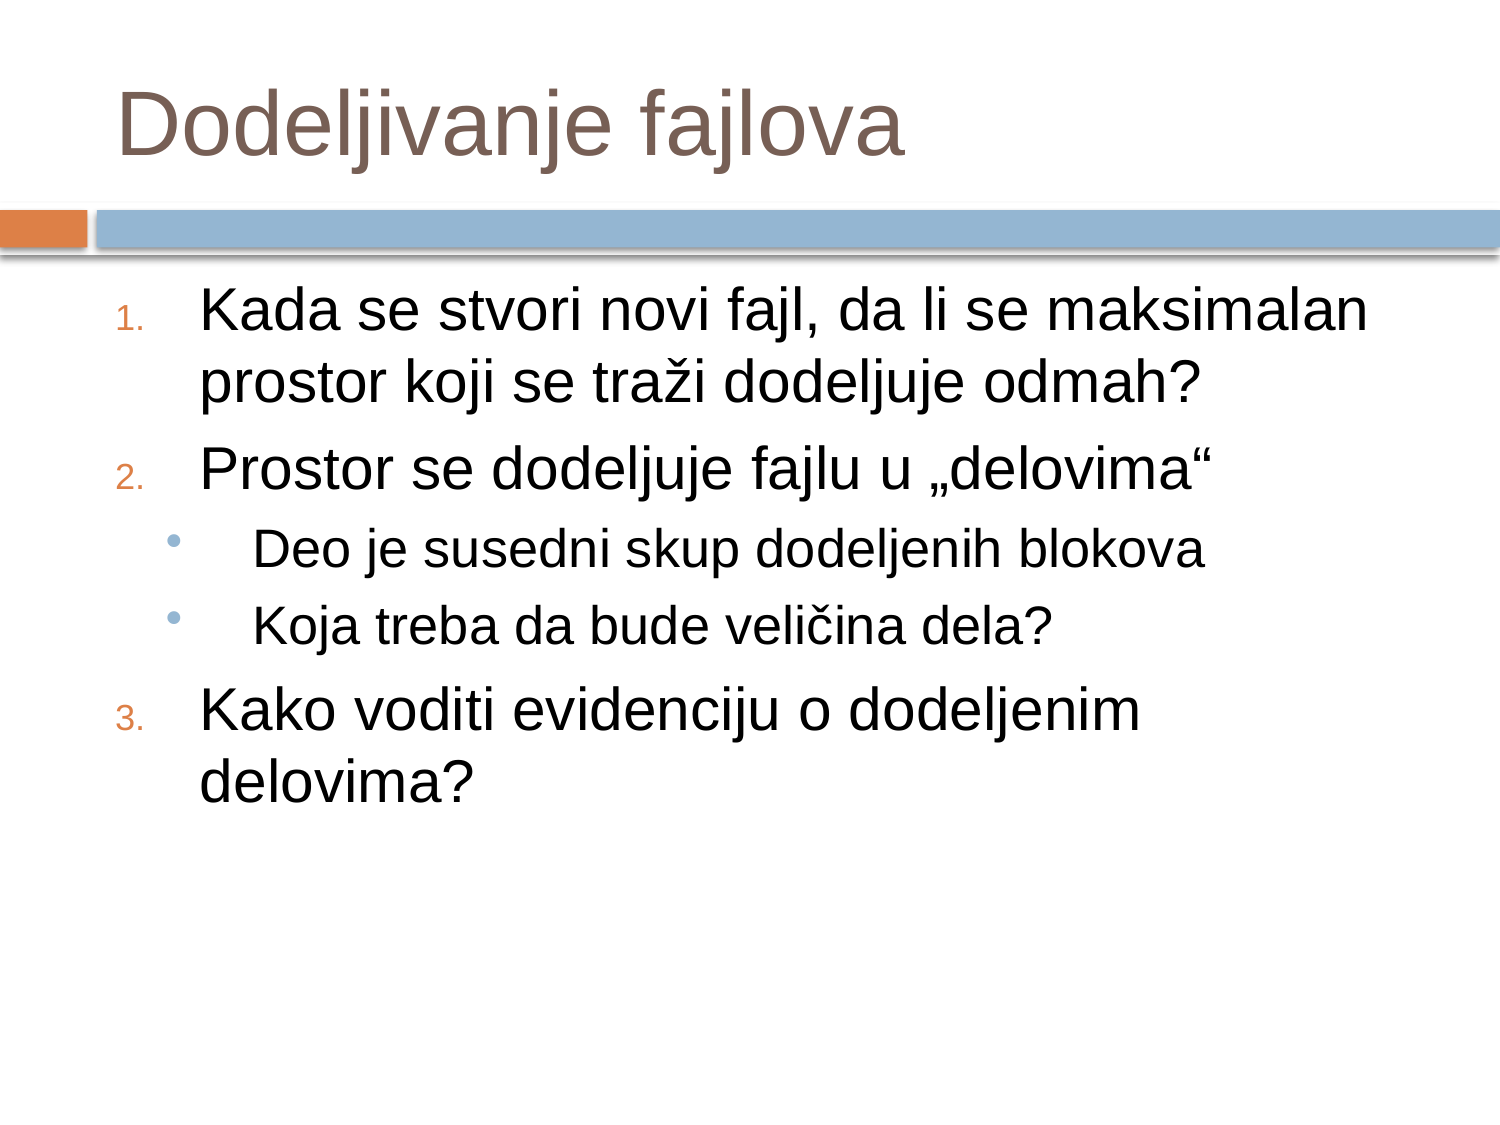

# Dodeljivanje fajlova
Kada se stvori novi fajl, da li se maksimalan prostor koji se traži dodeljuje odmah?
Prostor se dodeljuje fajlu u „delovima“
Deo je susedni skup dodeljenih blokova
Koja treba da bude veličina dela?
Kako voditi evidenciju o dodeljenim delovima?